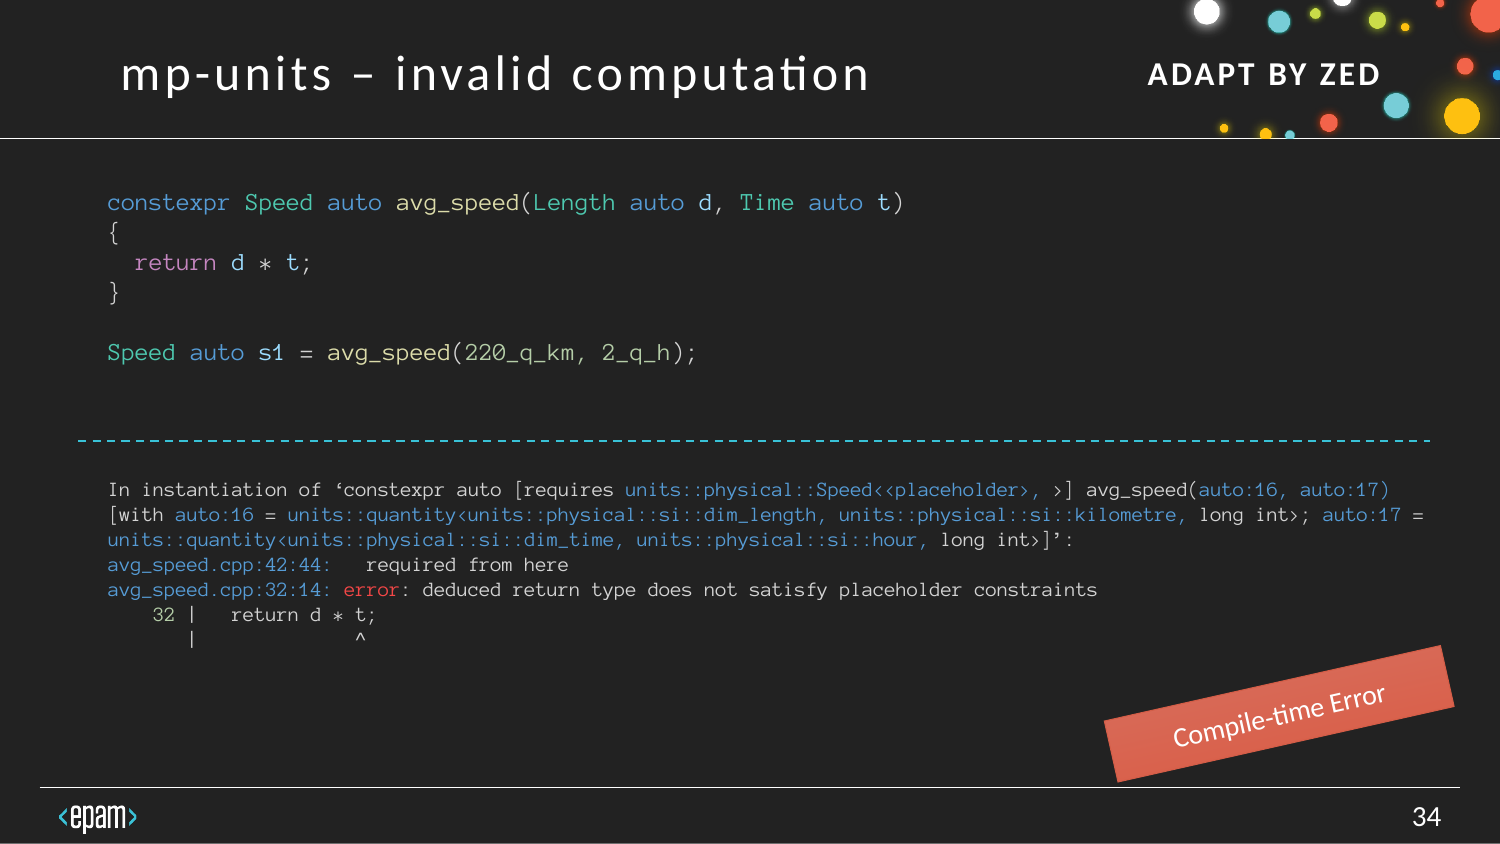

mp-units – invalid computation
constexpr Speed auto avg_speed(Length auto d, Time auto t)
{
  return d * t;
}

Speed auto s1 = avg_speed(220_q_km, 2_q_h);
In instantiation of ‘constexpr auto [requires units::physical::Speed<<placeholder>, >] avg_speed(auto:16, auto:17) [with auto:16 = units::quantity<units::physical::si::dim_length, units::physical::si::kilometre, long int>; auto:17 = units::quantity<units::physical::si::dim_time, units::physical::si::hour, long int>]’:
avg_speed.cpp:42:44:   required from here
avg_speed.cpp:32:14: error: deduced return type does not satisfy placeholder constraints
    32 |   return d * t;
       |              ^
Compile-time Error
34